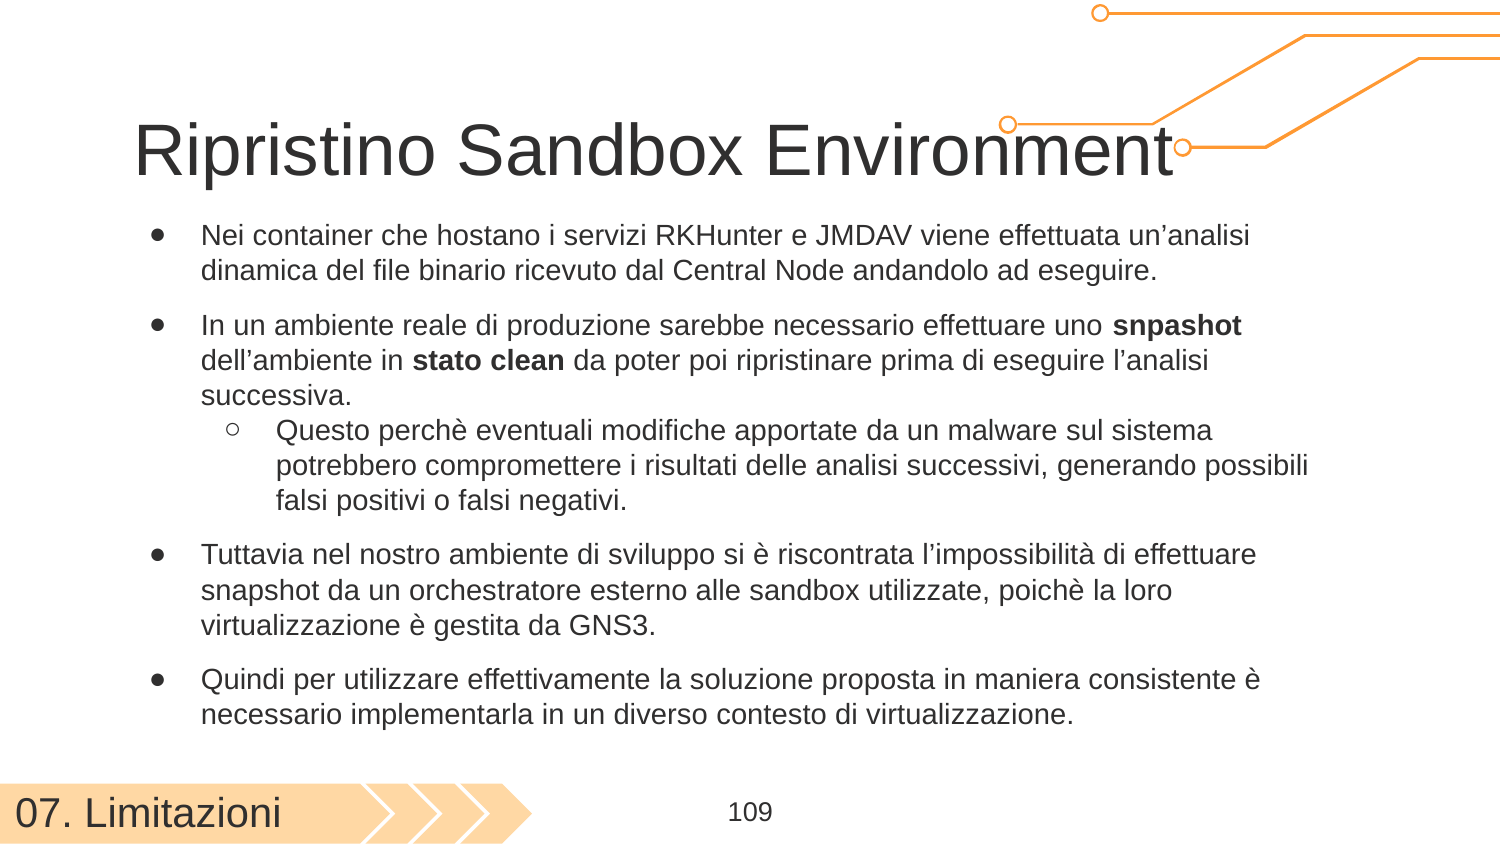

# Ripristino Sandbox Environment
Nei container che hostano i servizi RKHunter e JMDAV viene effettuata un’analisi dinamica del file binario ricevuto dal Central Node andandolo ad eseguire.

In un ambiente reale di produzione sarebbe necessario effettuare uno snpashot dell’ambiente in stato clean da poter poi ripristinare prima di eseguire l’analisi successiva.
Questo perchè eventuali modifiche apportate da un malware sul sistema potrebbero compromettere i risultati delle analisi successivi, generando possibili falsi positivi o falsi negativi.

Tuttavia nel nostro ambiente di sviluppo si è riscontrata l’impossibilità di effettuare snapshot da un orchestratore esterno alle sandbox utilizzate, poichè la loro virtualizzazione è gestita da GNS3.

Quindi per utilizzare effettivamente la soluzione proposta in maniera consistente è necessario implementarla in un diverso contesto di virtualizzazione.
07. Limitazioni

109